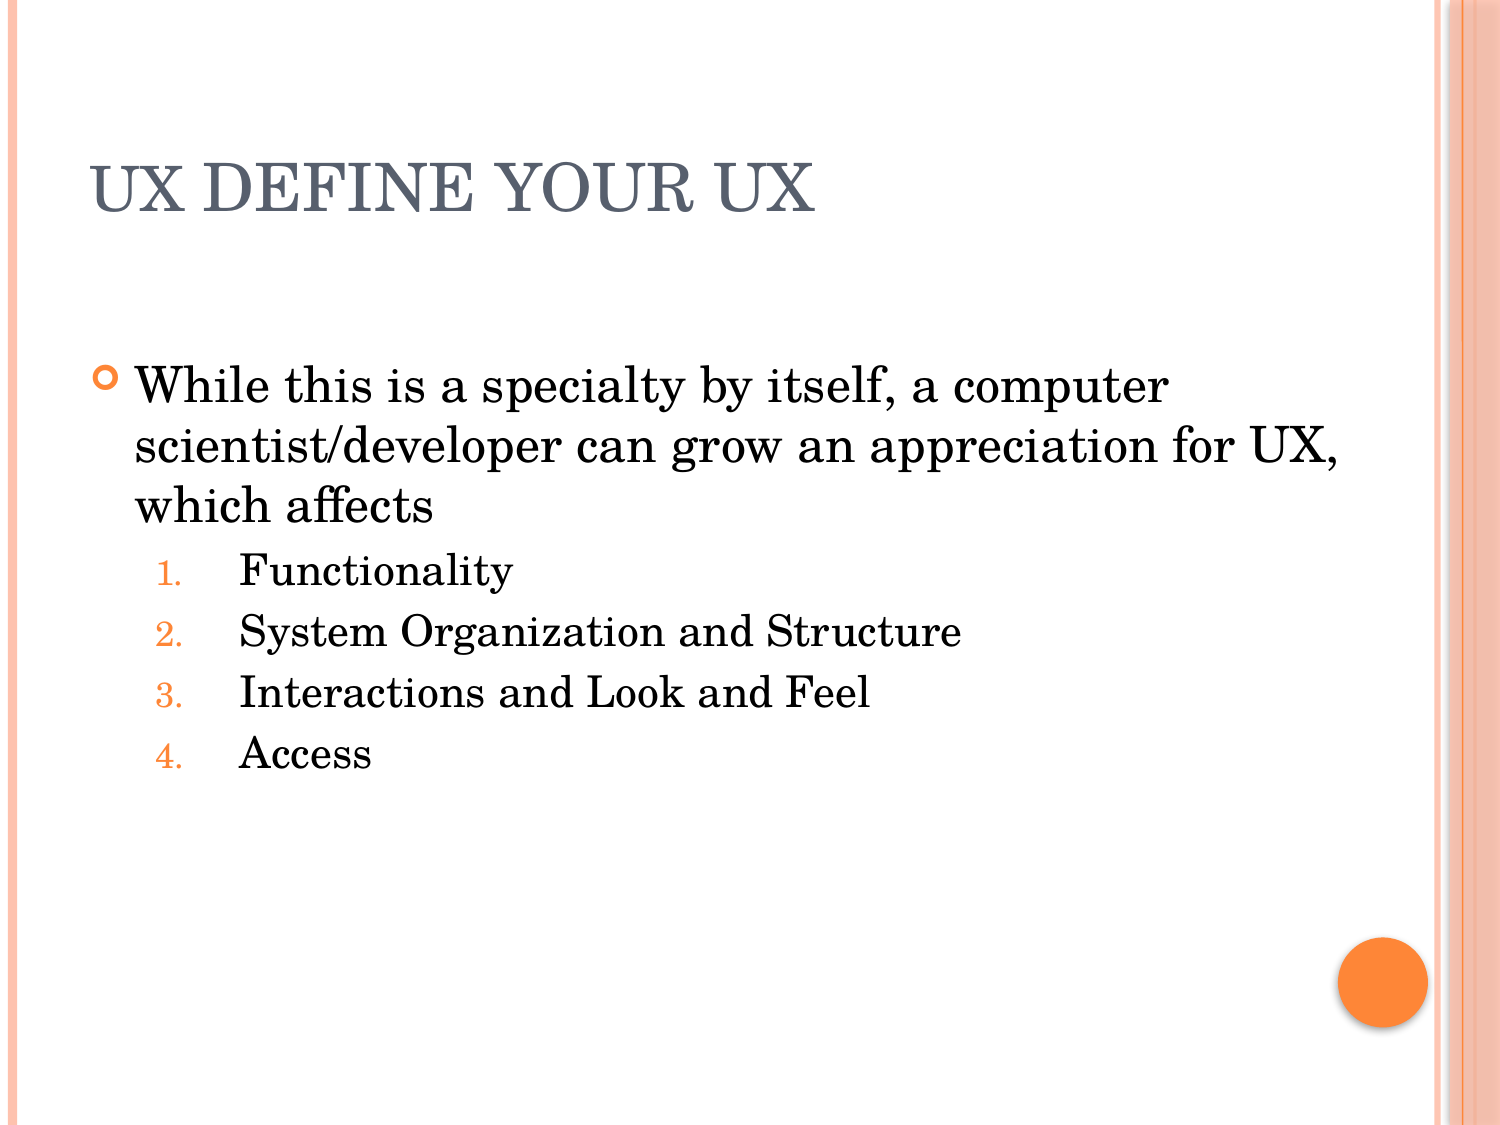

# UX define your UX

While this is a specialty by itself, a computer scientist/developer can grow an appreciation for UX, which affects
Functionality
System Organization and Structure
Interactions and Look and Feel
Access